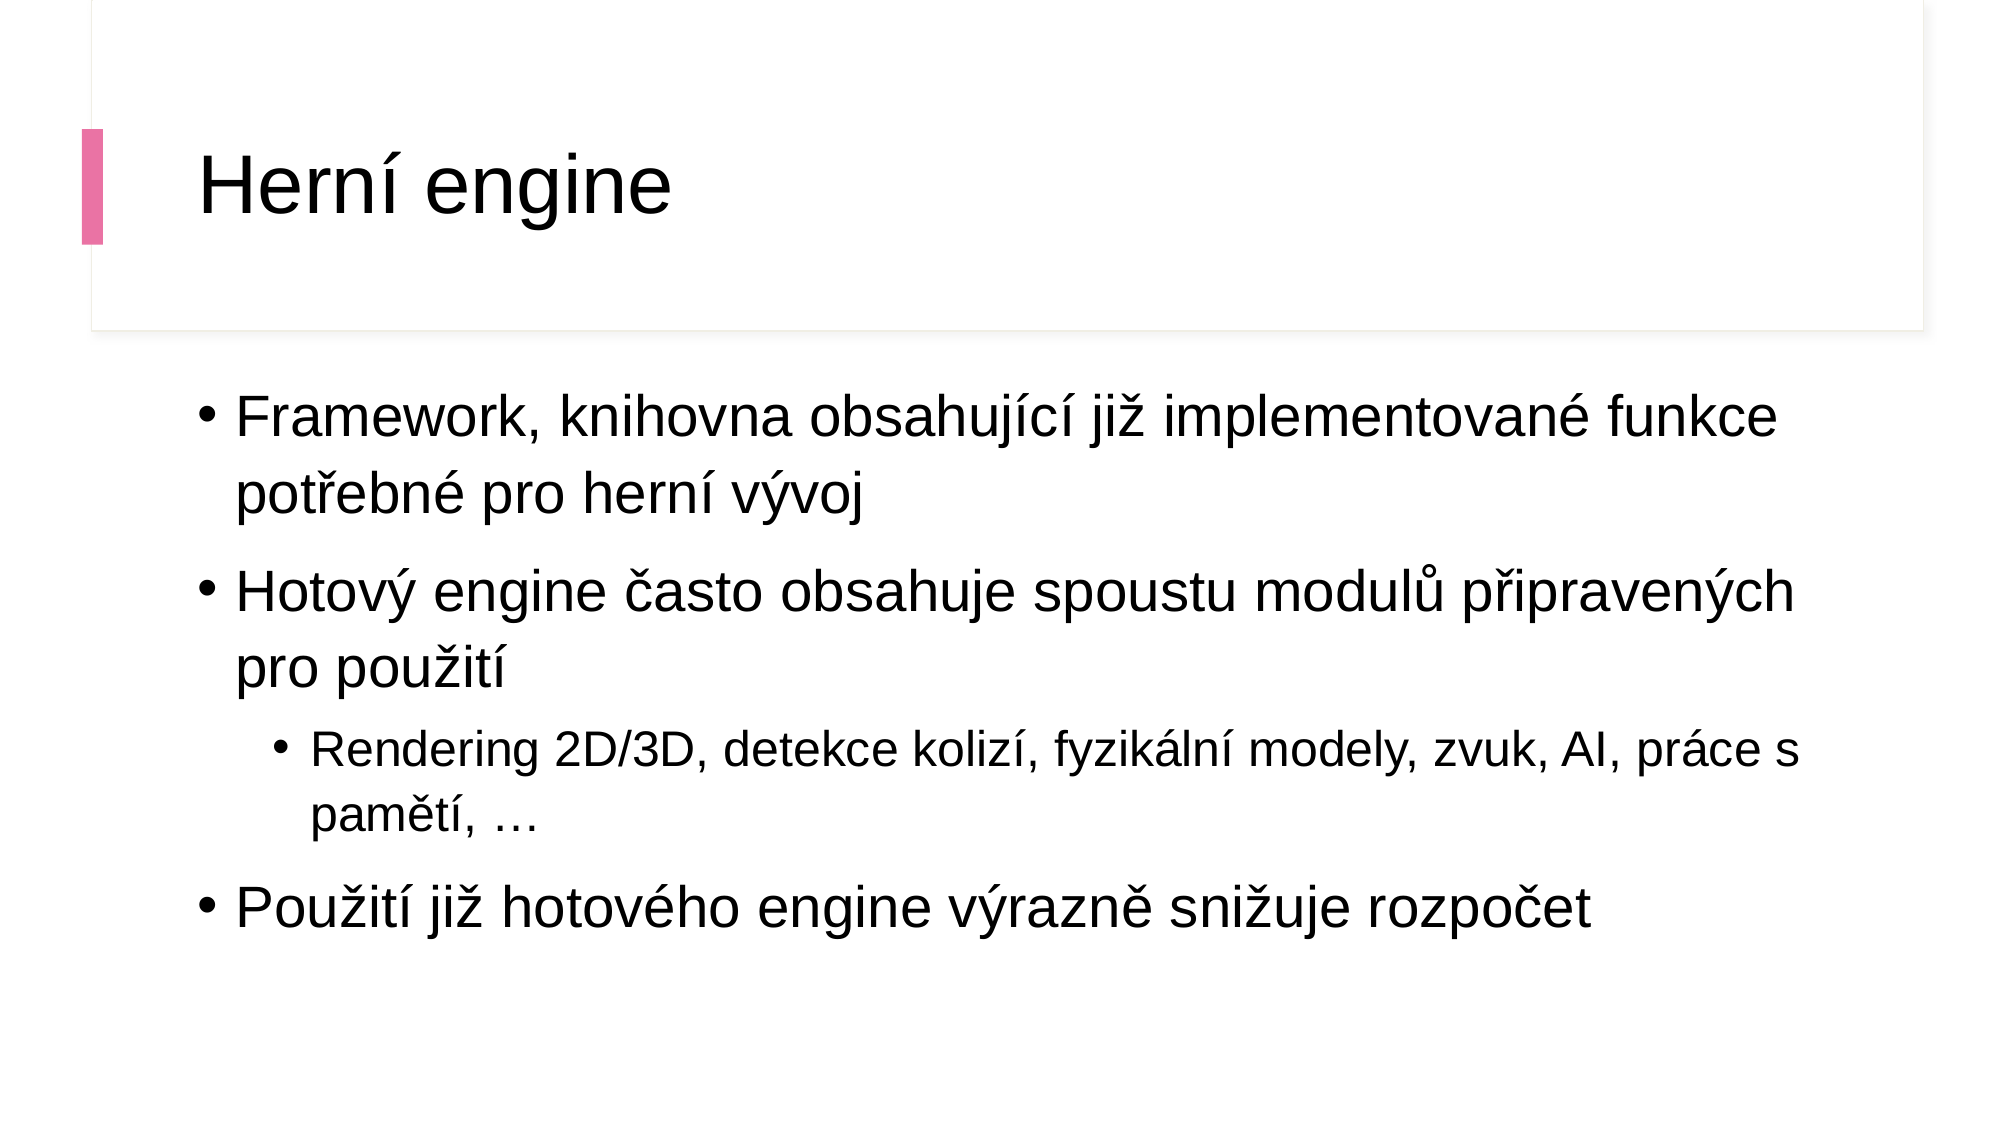

# Herní engine
Framework, knihovna obsahující již implementované funkce potřebné pro herní vývoj
Hotový engine často obsahuje spoustu modulů připravených pro použití
Rendering 2D/3D, detekce kolizí, fyzikální modely, zvuk, AI, práce s pamětí, …
Použití již hotového engine výrazně snižuje rozpočet